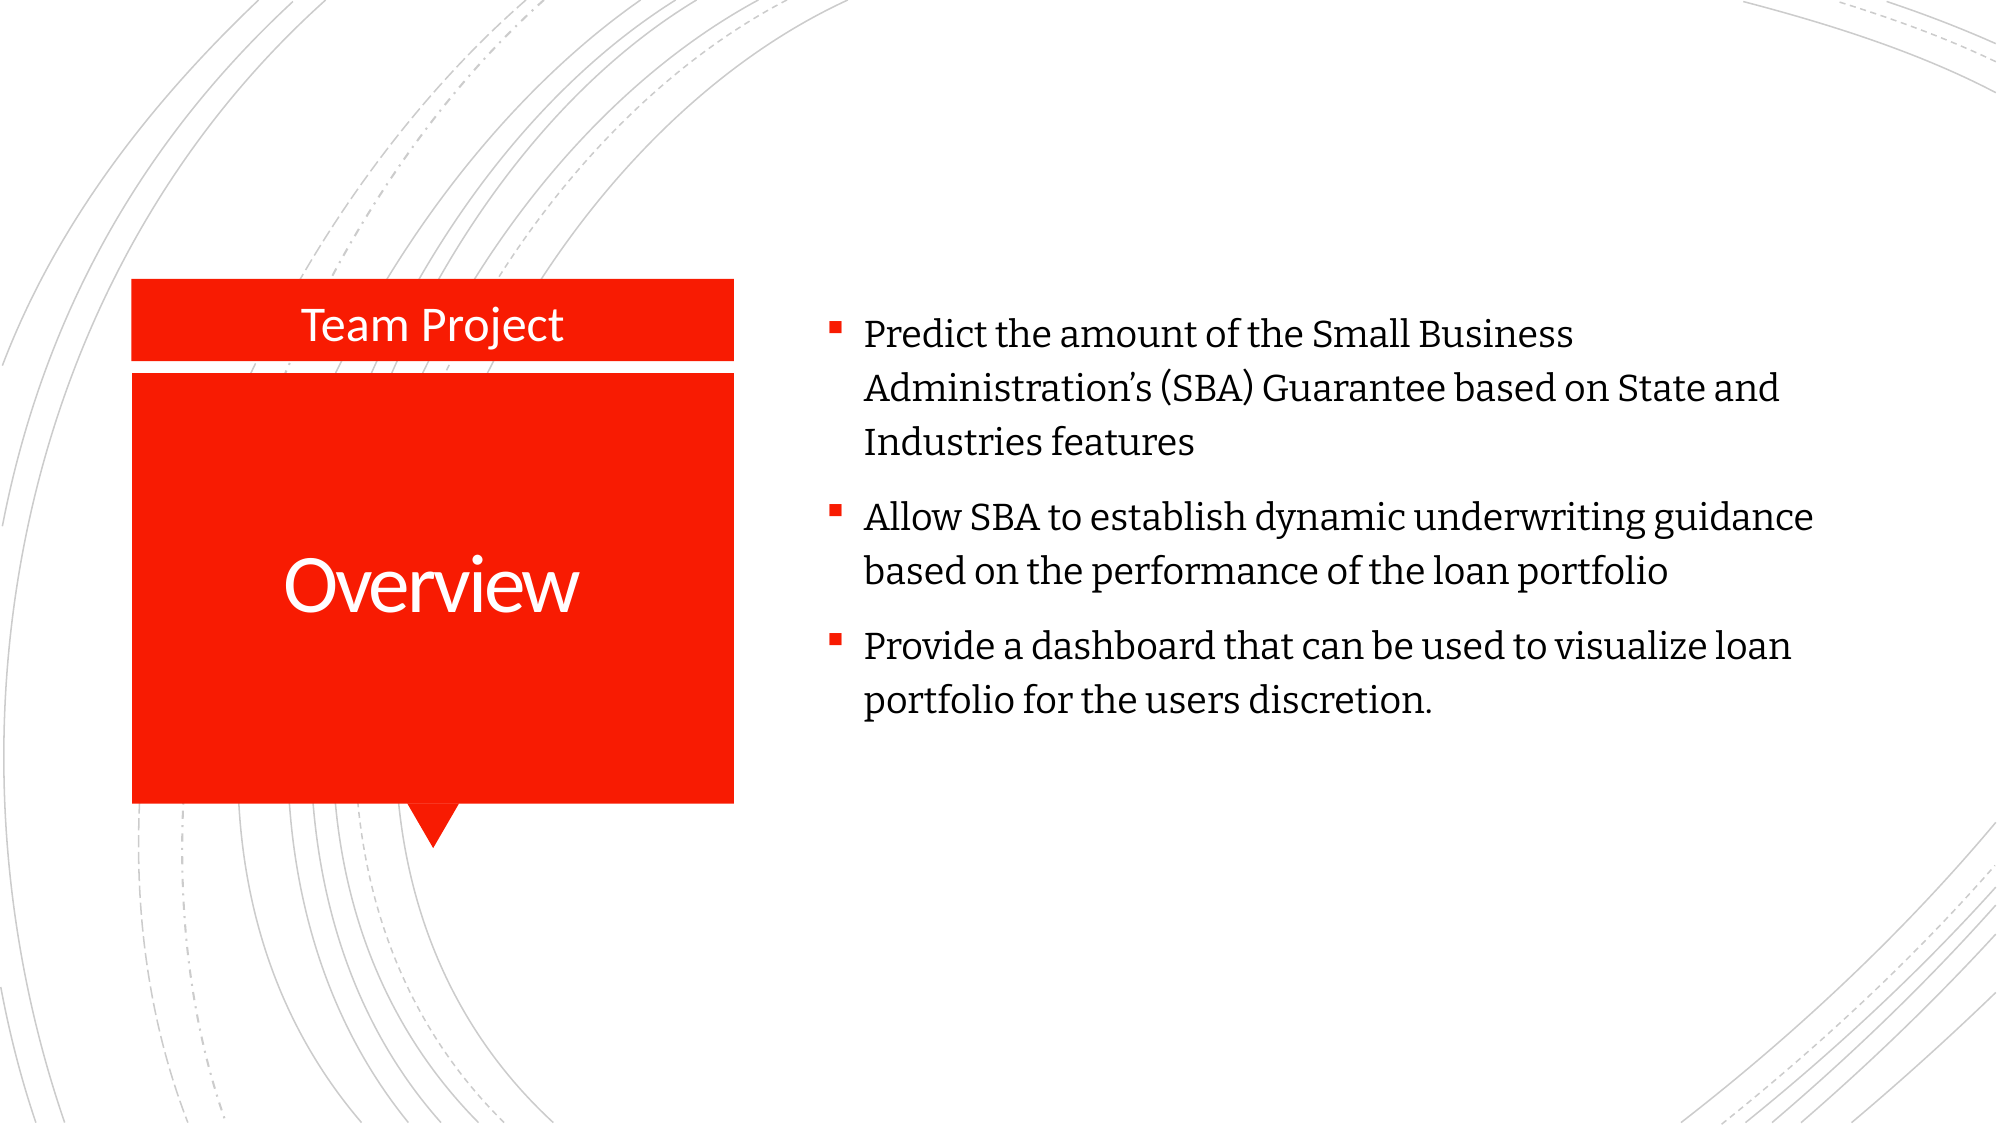

Team Project
Predict the amount of the Small Business Administration’s (SBA) Guarantee based on State and Industries features
Allow SBA to establish dynamic underwriting guidance  based on the performance of the loan portfolio
Provide a dashboard that can be used to visualize loan portfolio for the users discretion.

# Overview